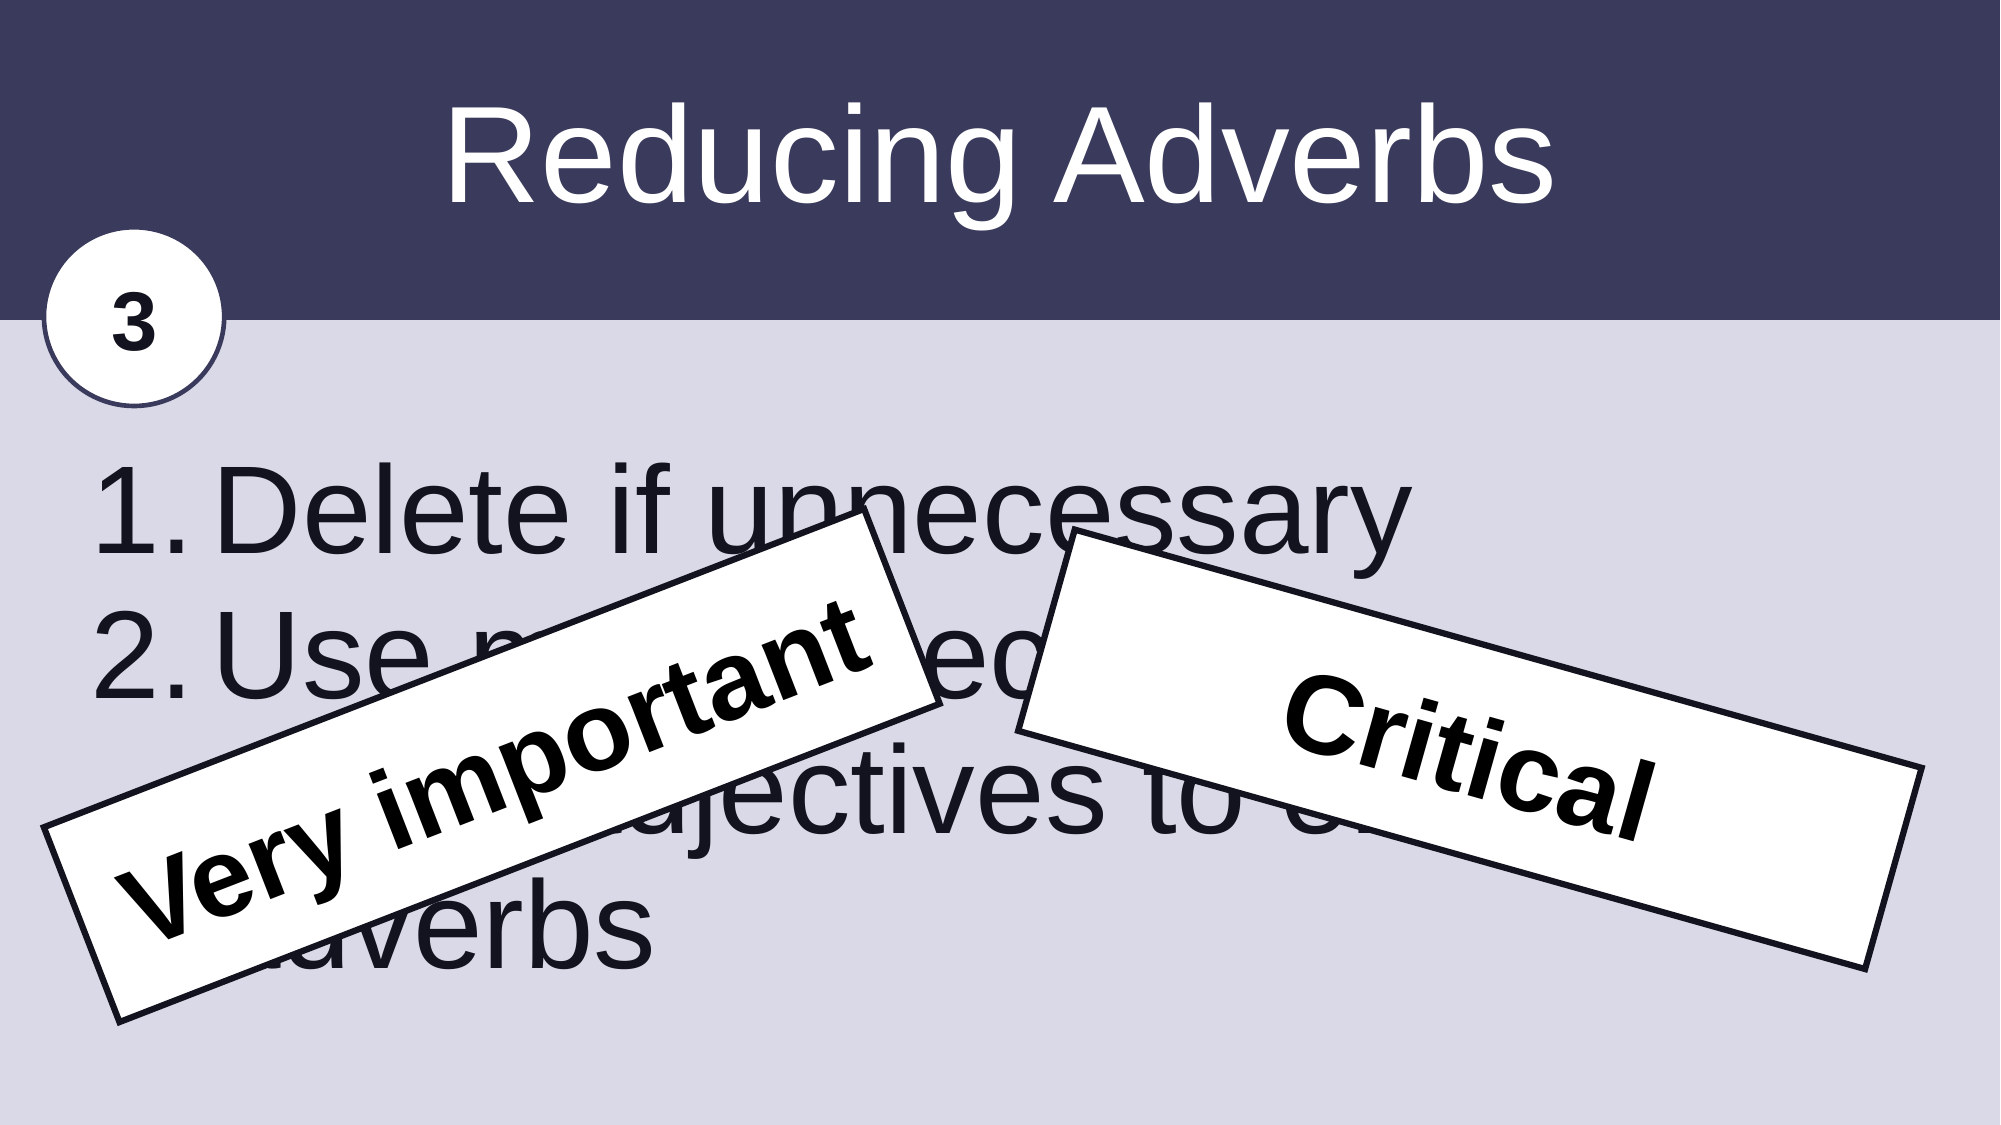

# Reducing Adverbs
3
Delete if unnecessary
Use more specific verbs/adjectives to eliminate adverbs
Critical
Very important